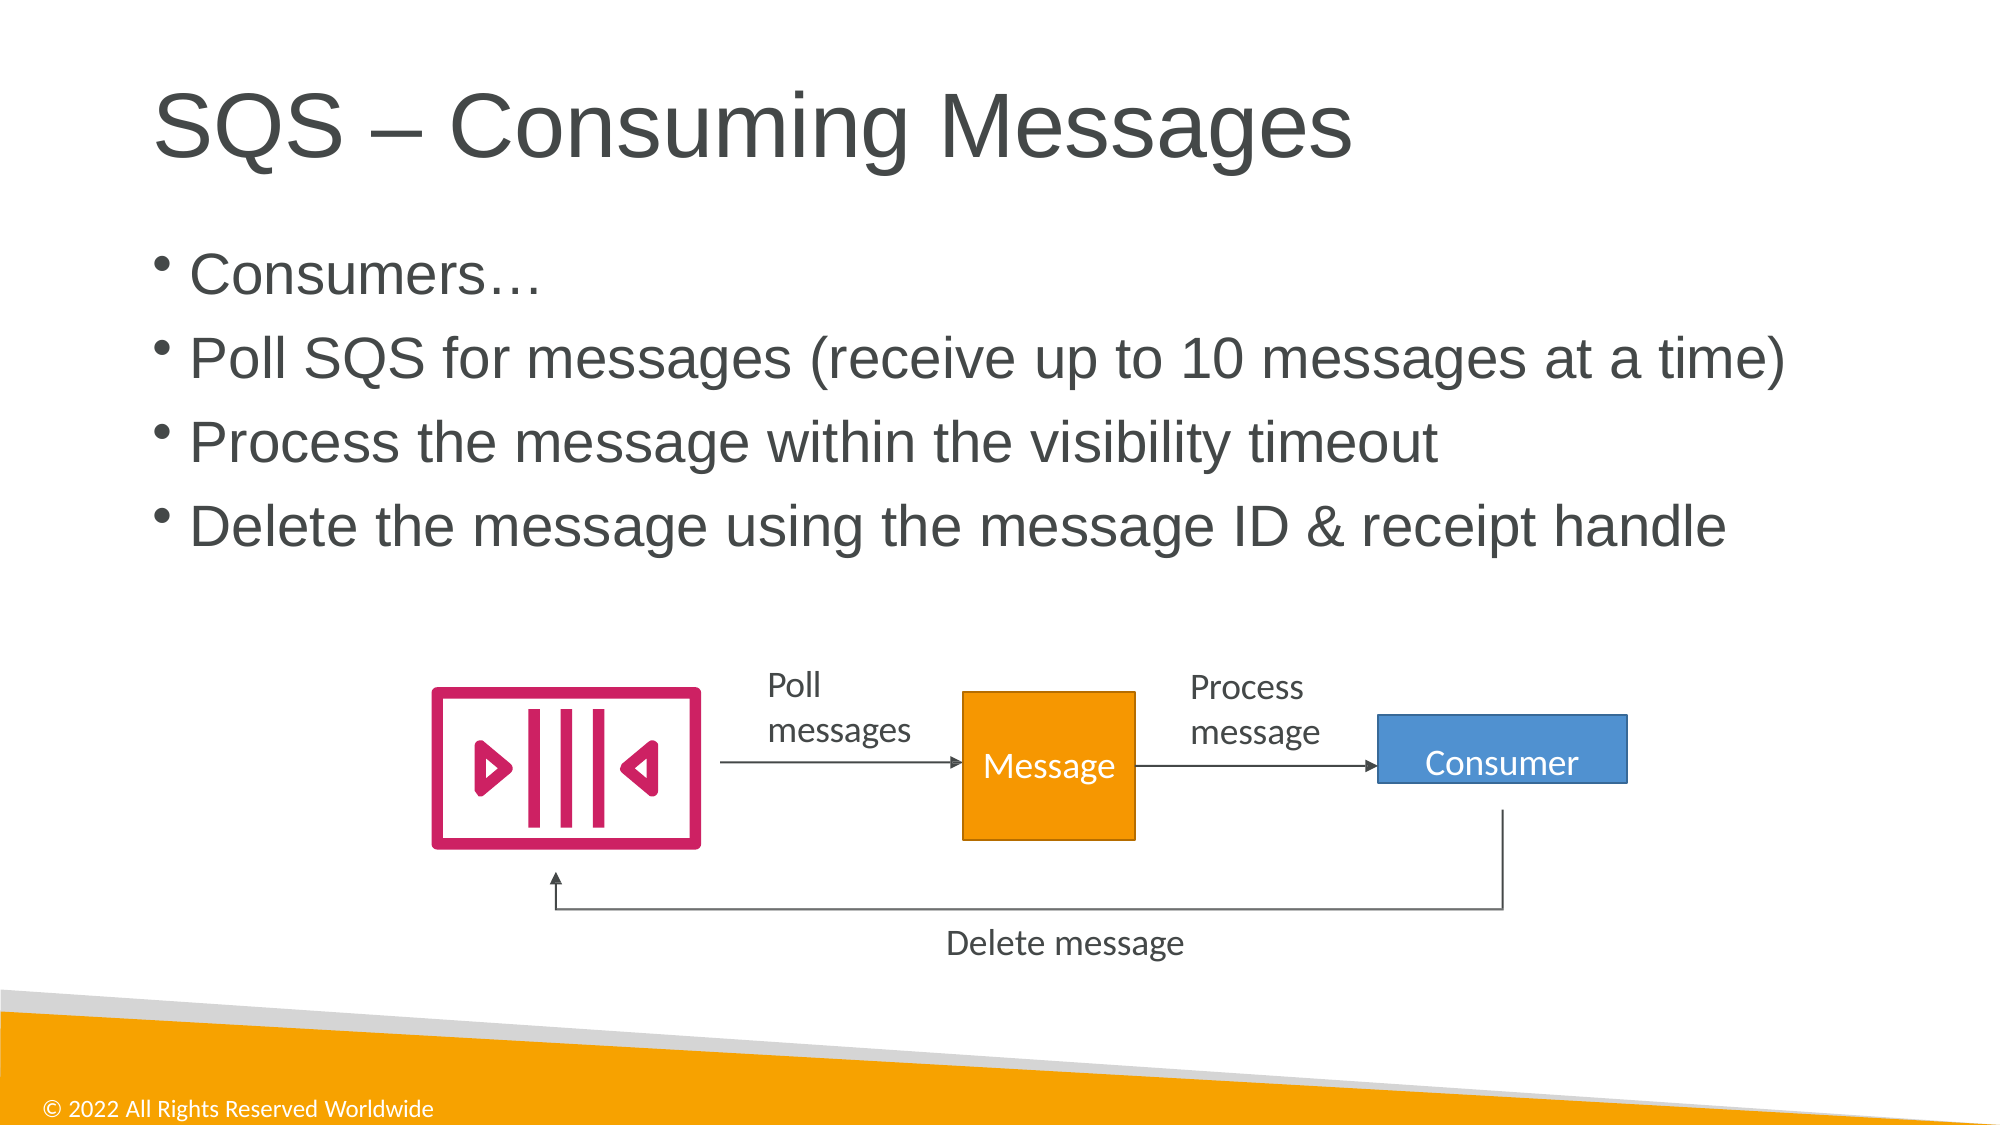

# SQS – Consuming Messages
Consumers…
Poll SQS for messages (receive up to 10 messages at a time)
Process the message within the visibility timeout
Delete the message using the message ID & receipt handle
Poll messages
Process
message

Consumer
Message

Delete message
© 2022 All Rights Reserved Worldwide